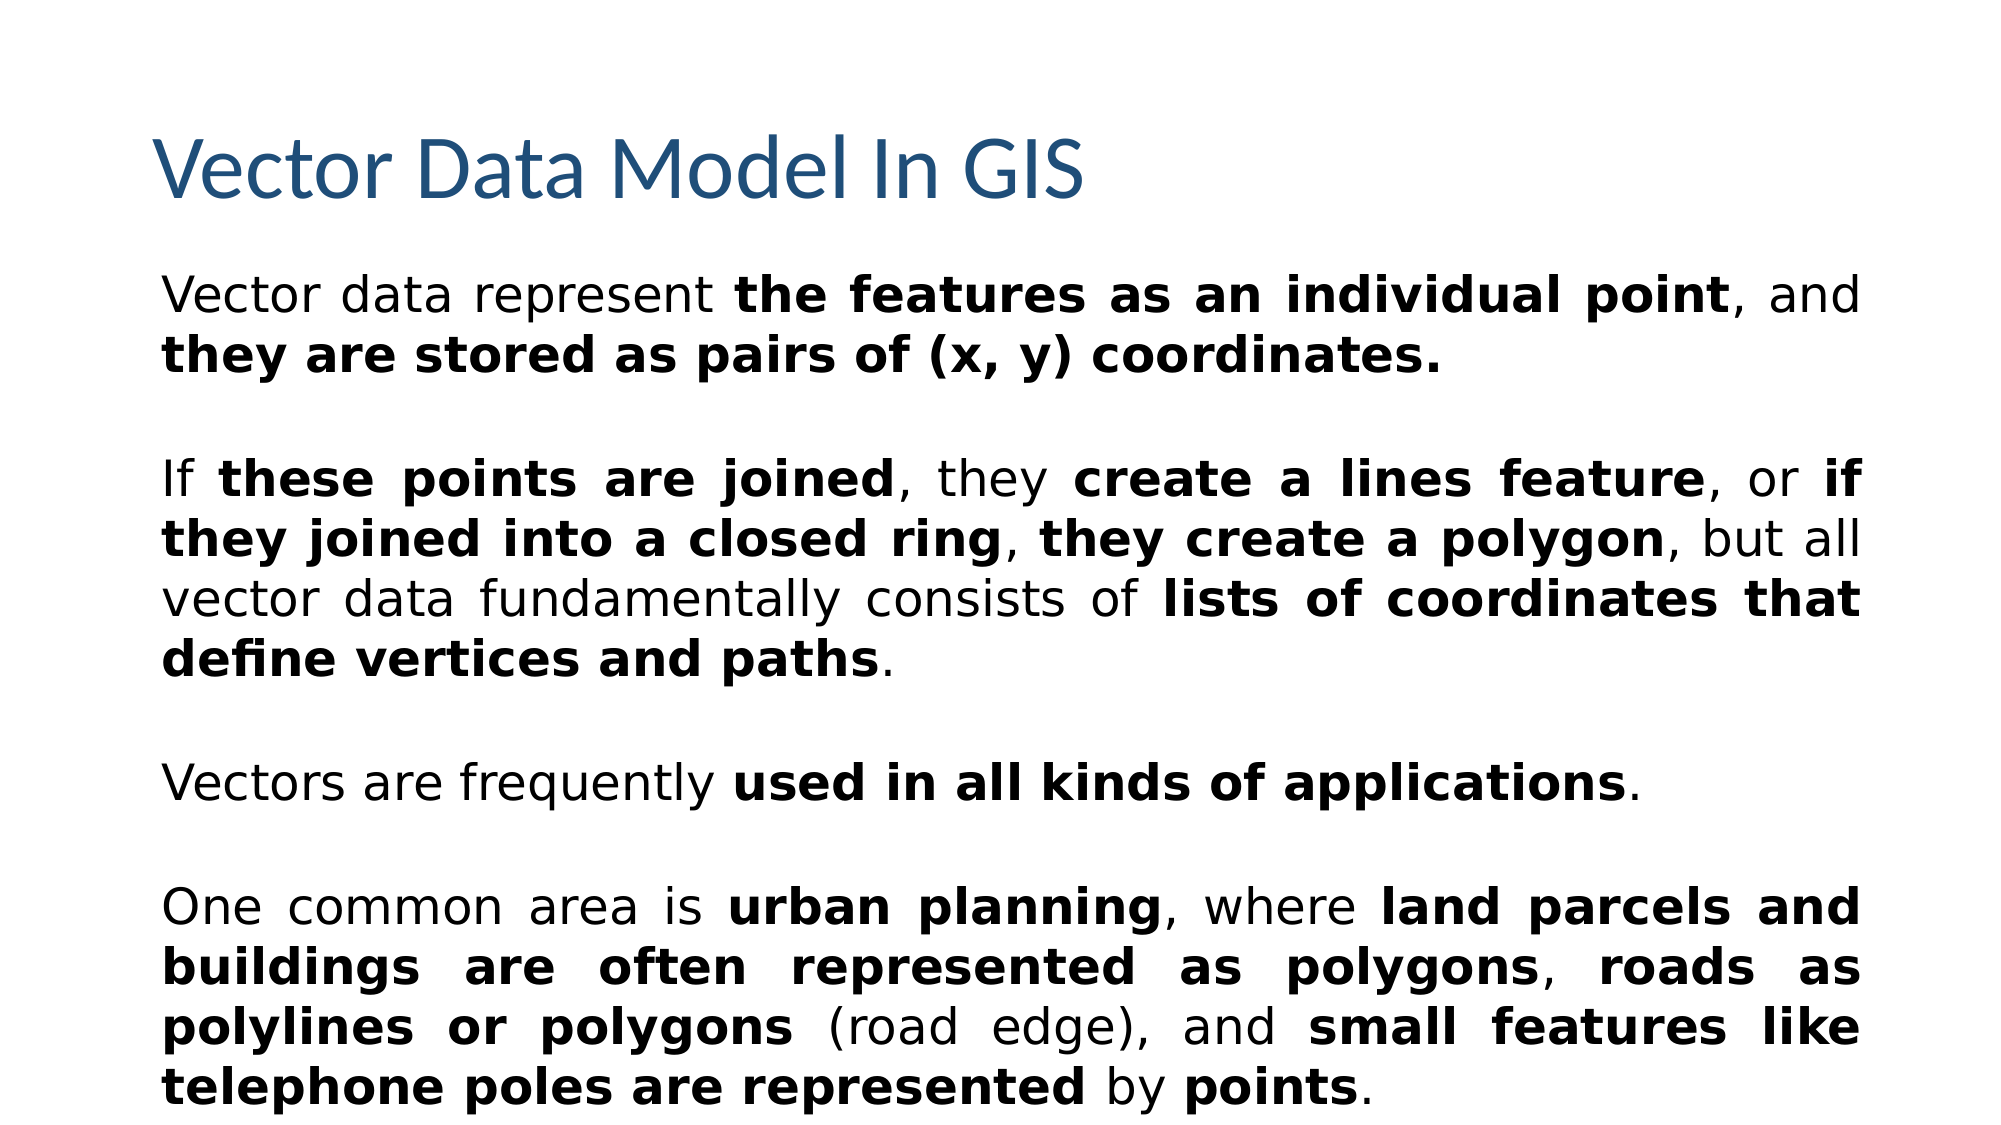

# Vector Data Model In GIS
Vector data represent the features as an individual point, and they are stored as pairs of (x, y) coordinates.

If these points are joined, they create a lines feature, or if they joined into a closed ring, they create a polygon, but all vector data fundamentally consists of lists of coordinates that define vertices and paths.

Vectors are frequently used in all kinds of applications.

One common area is urban planning, where land parcels and buildings are often represented as polygons, roads as polylines or polygons (road edge), and small features like telephone poles are represented by points.